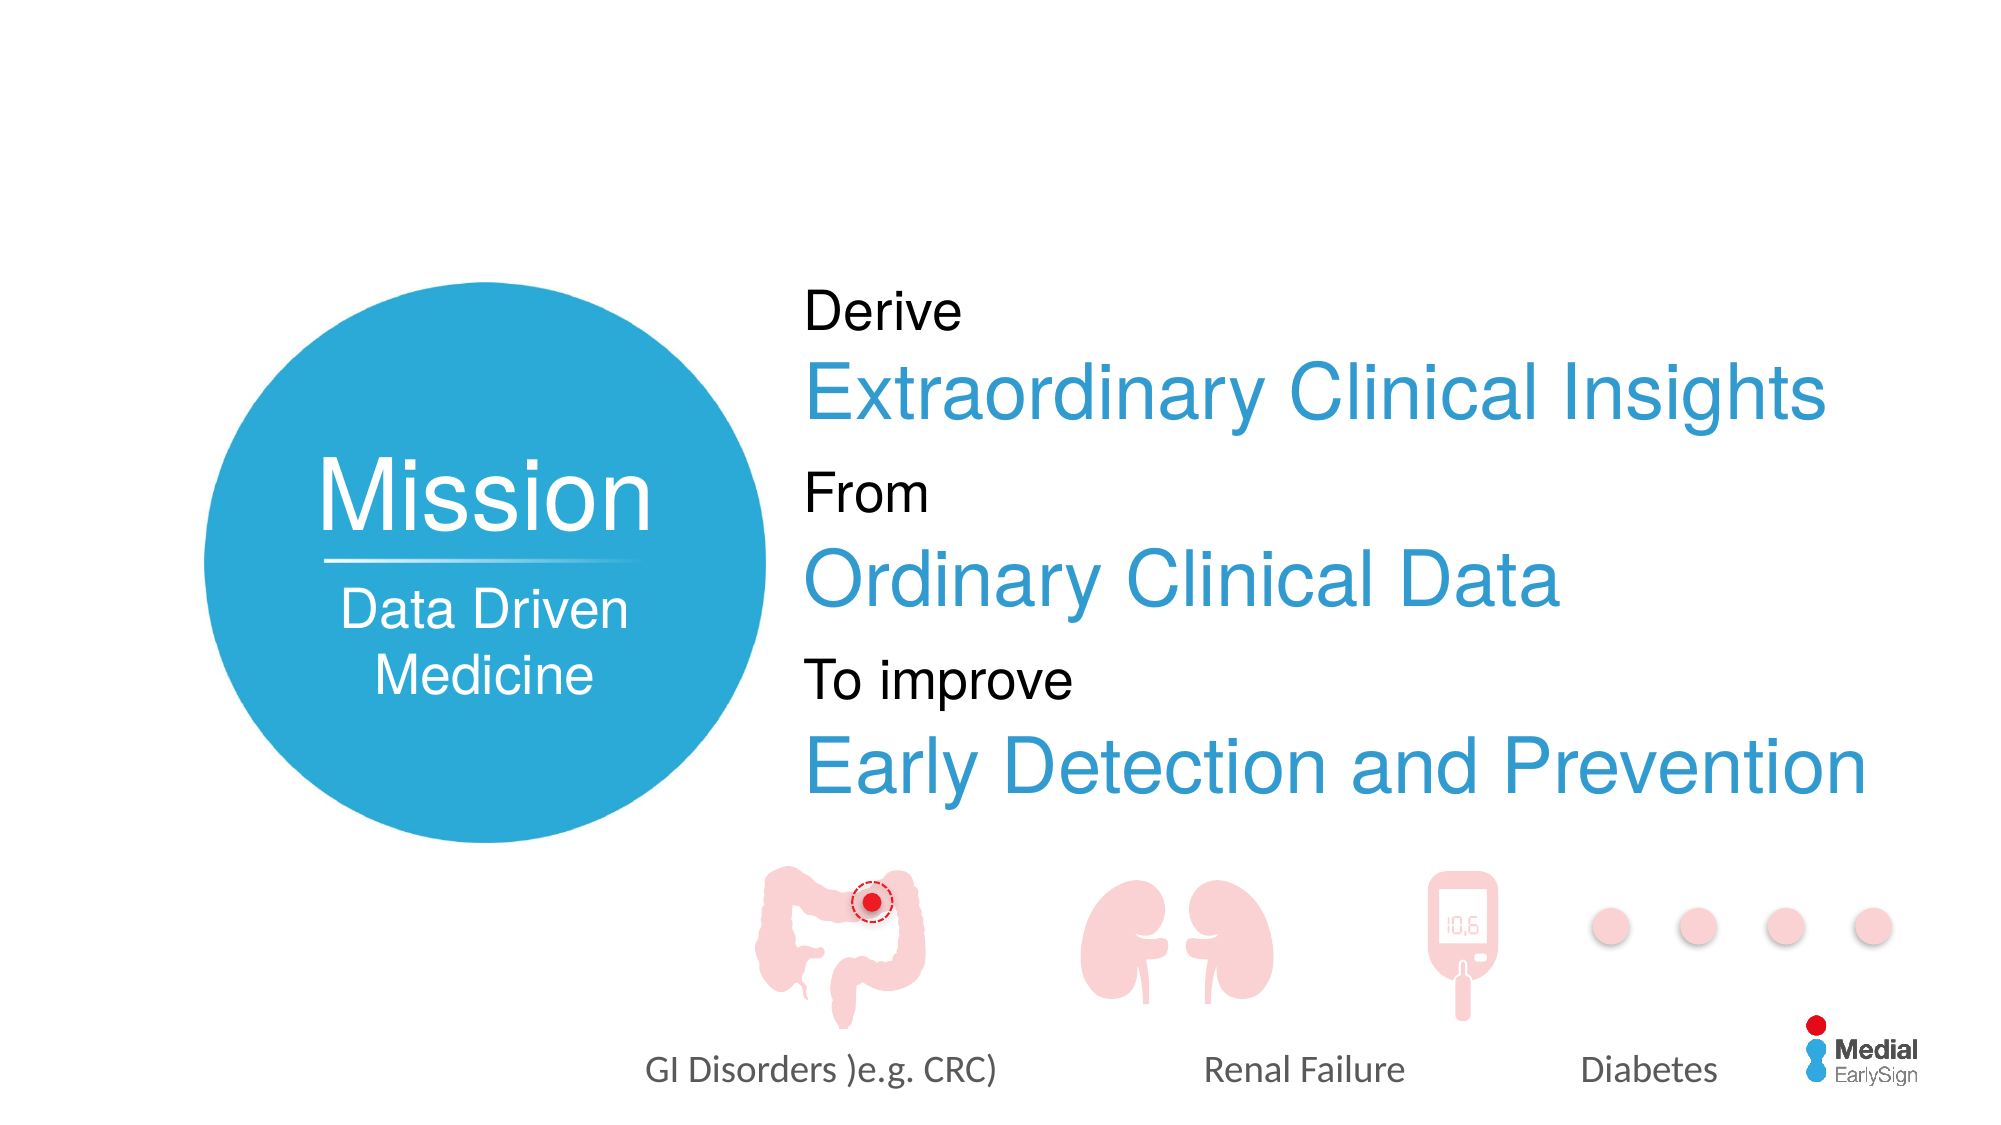

# Derive Extraordinary Clinical Insights From Ordinary Clinical Data To improve Early Detection and Prevention
Mission
Data Driven Medicine

Renal Failure
Diabetes
GI Disorders )e.g. CRC)